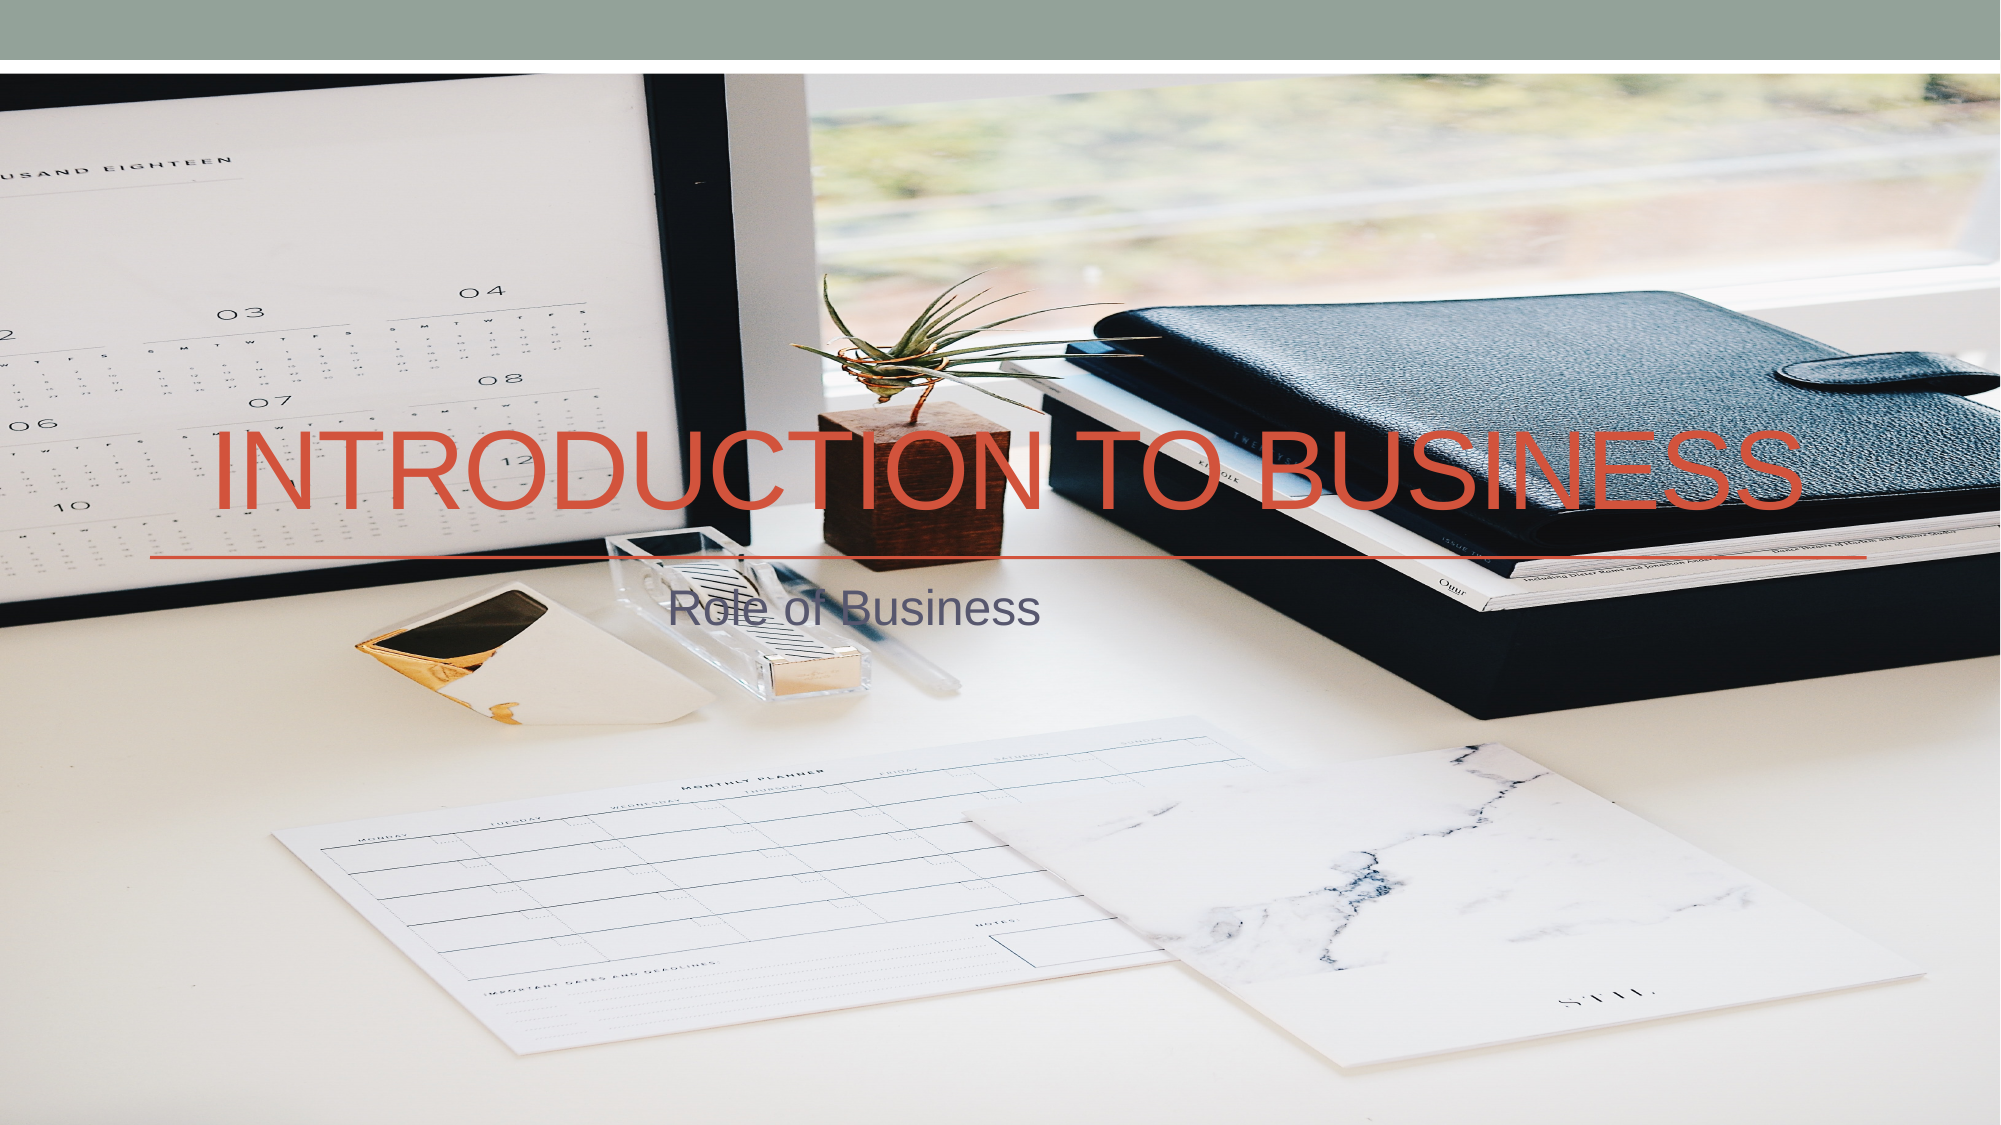

# Introduction to Business
Role of Business